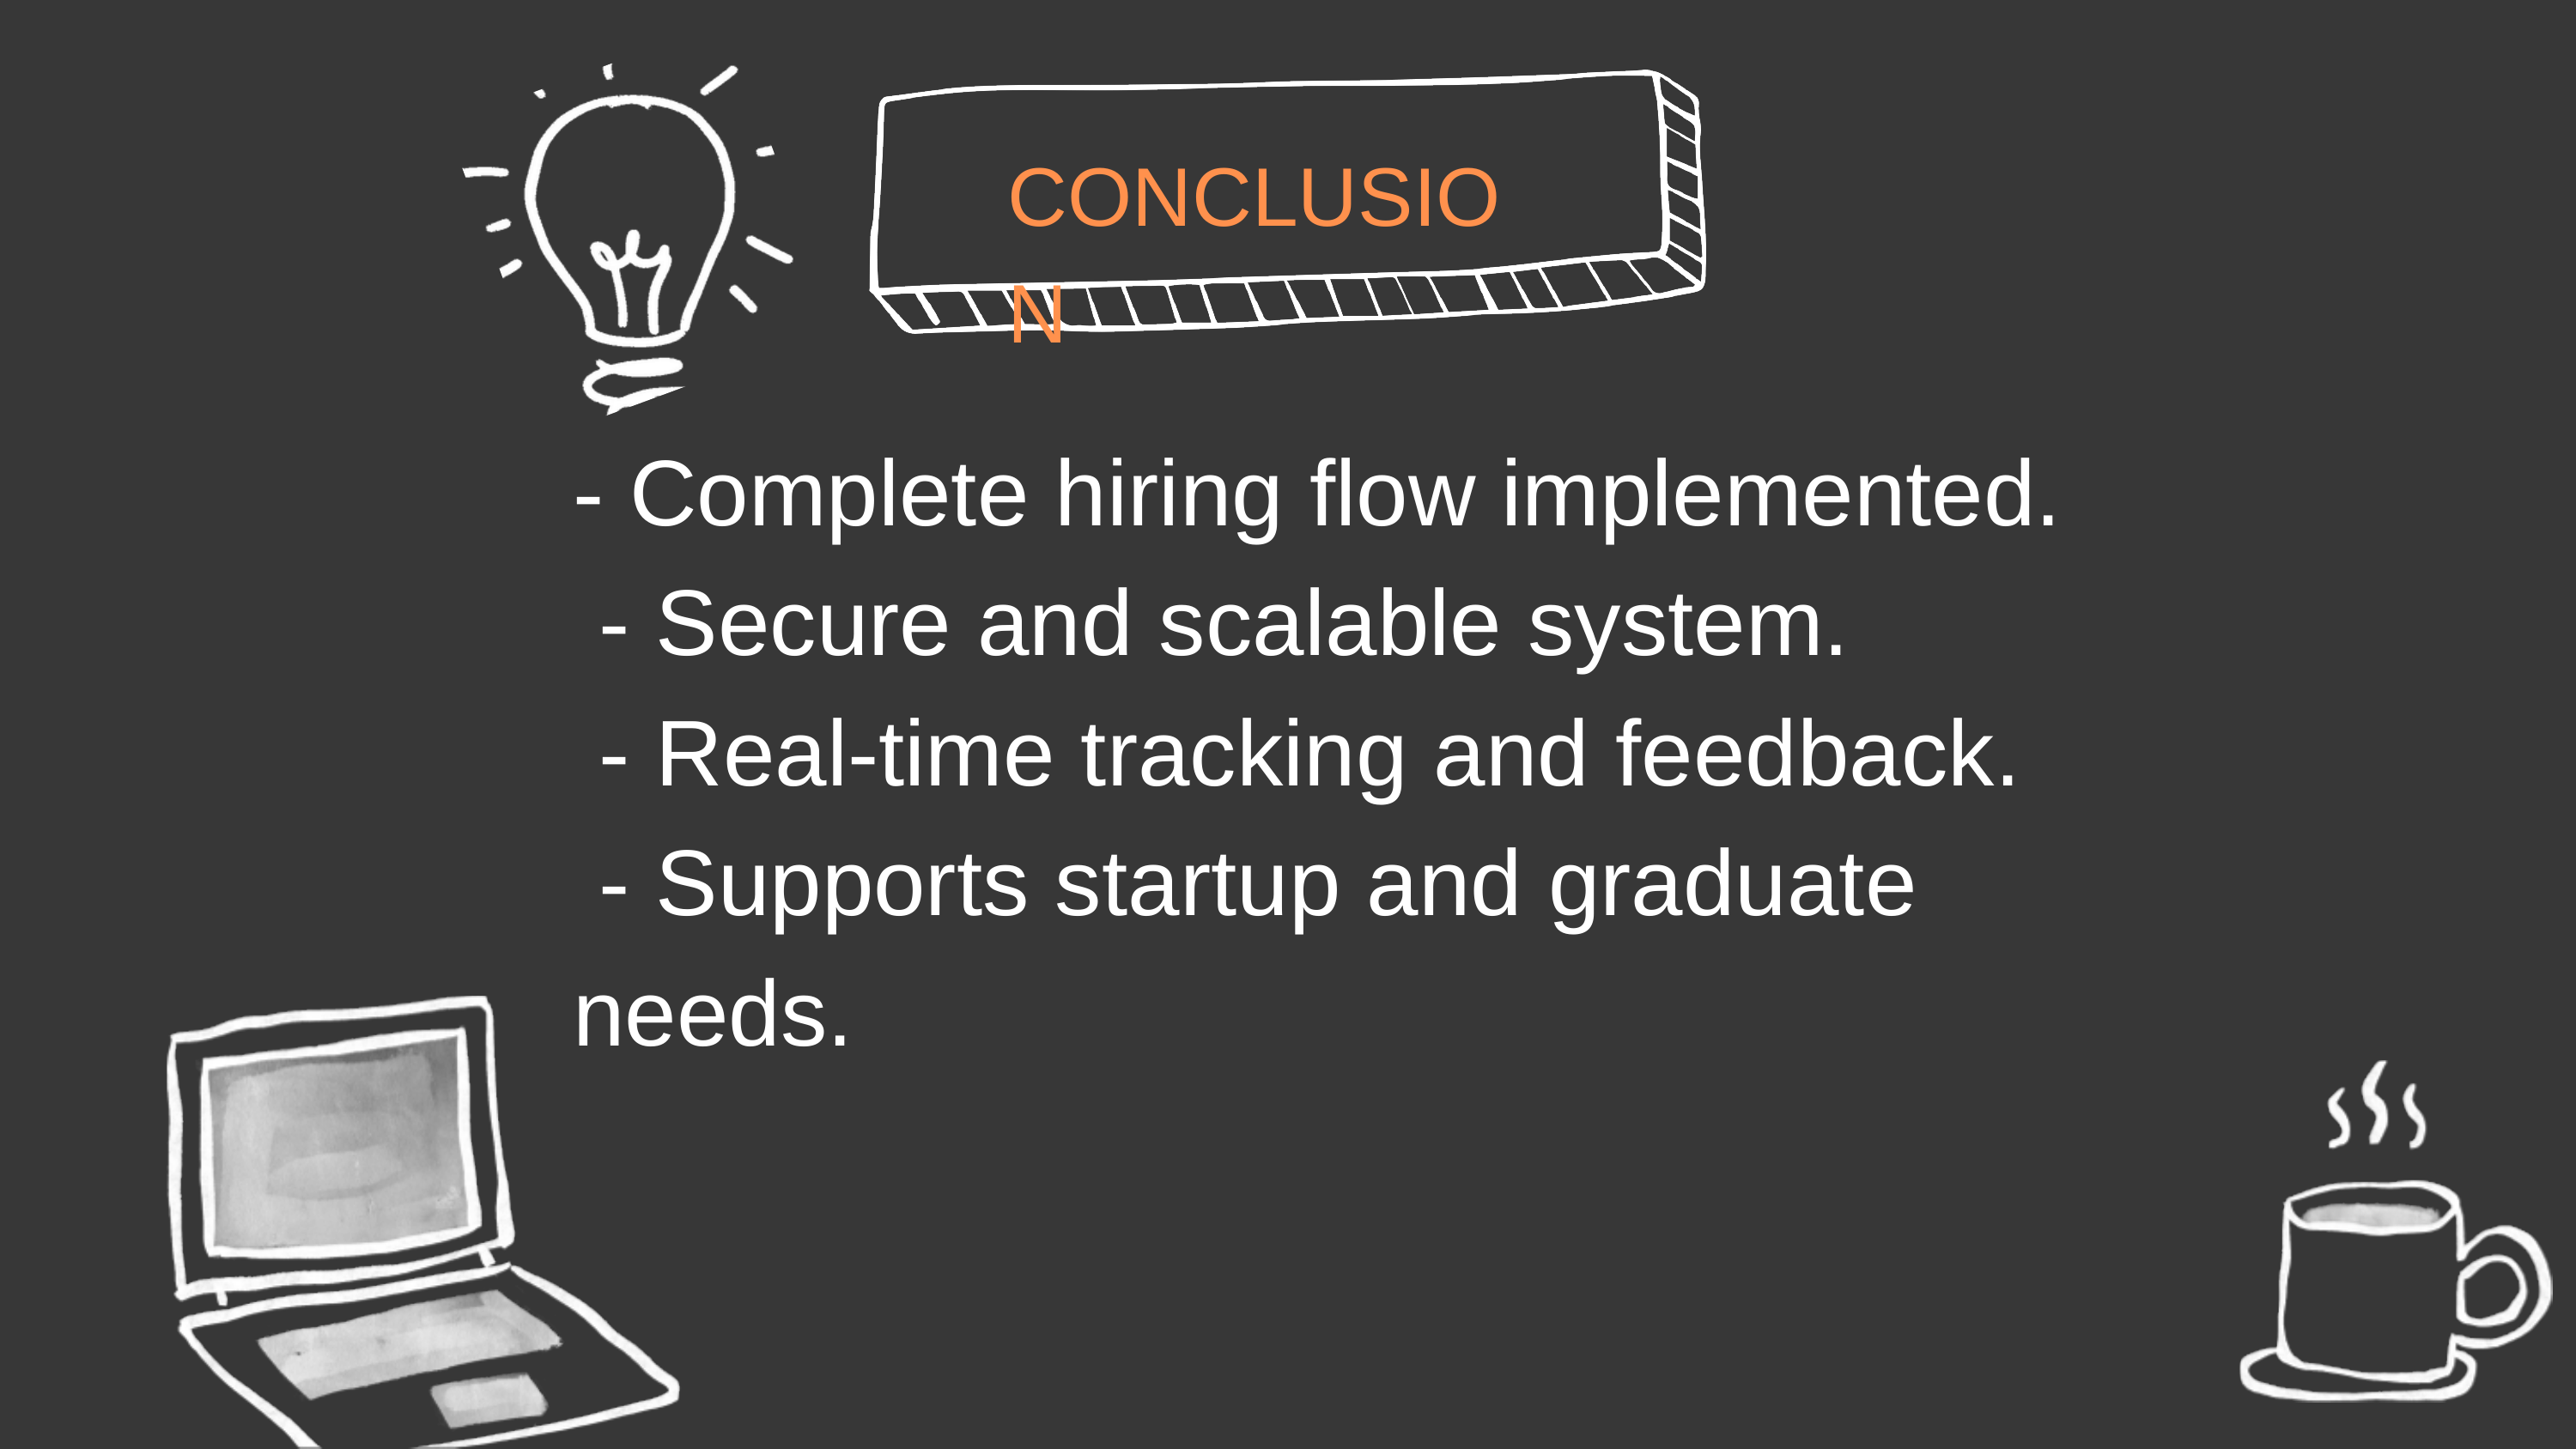

CONCLUSION
- Complete hiring flow implemented.
 - Secure and scalable system.
 - Real-time tracking and feedback.
 - Supports startup and graduate needs.